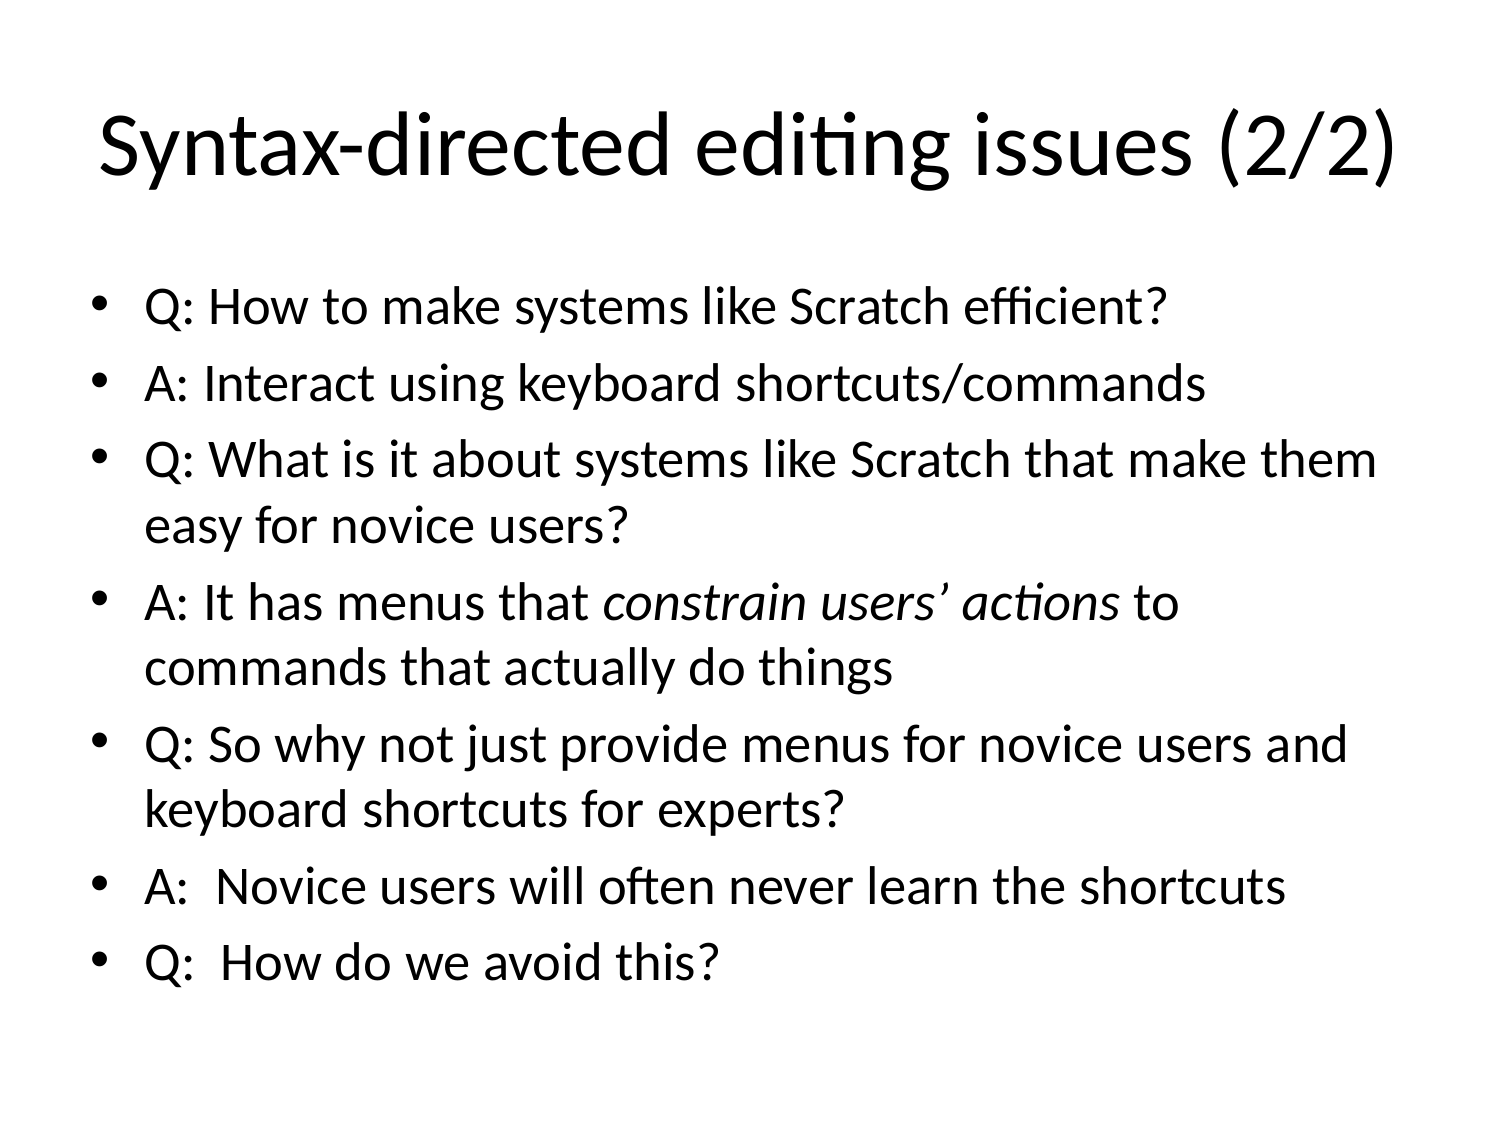

# Syntax-directed editing issues (2/2)
Q: How to make systems like Scratch efficient?
A: Interact using keyboard shortcuts/commands
Q: What is it about systems like Scratch that make them easy for novice users?
A: It has menus that constrain users’ actions to commands that actually do things
Q: So why not just provide menus for novice users and keyboard shortcuts for experts?
A:  Novice users will often never learn the shortcuts
Q:  How do we avoid this?